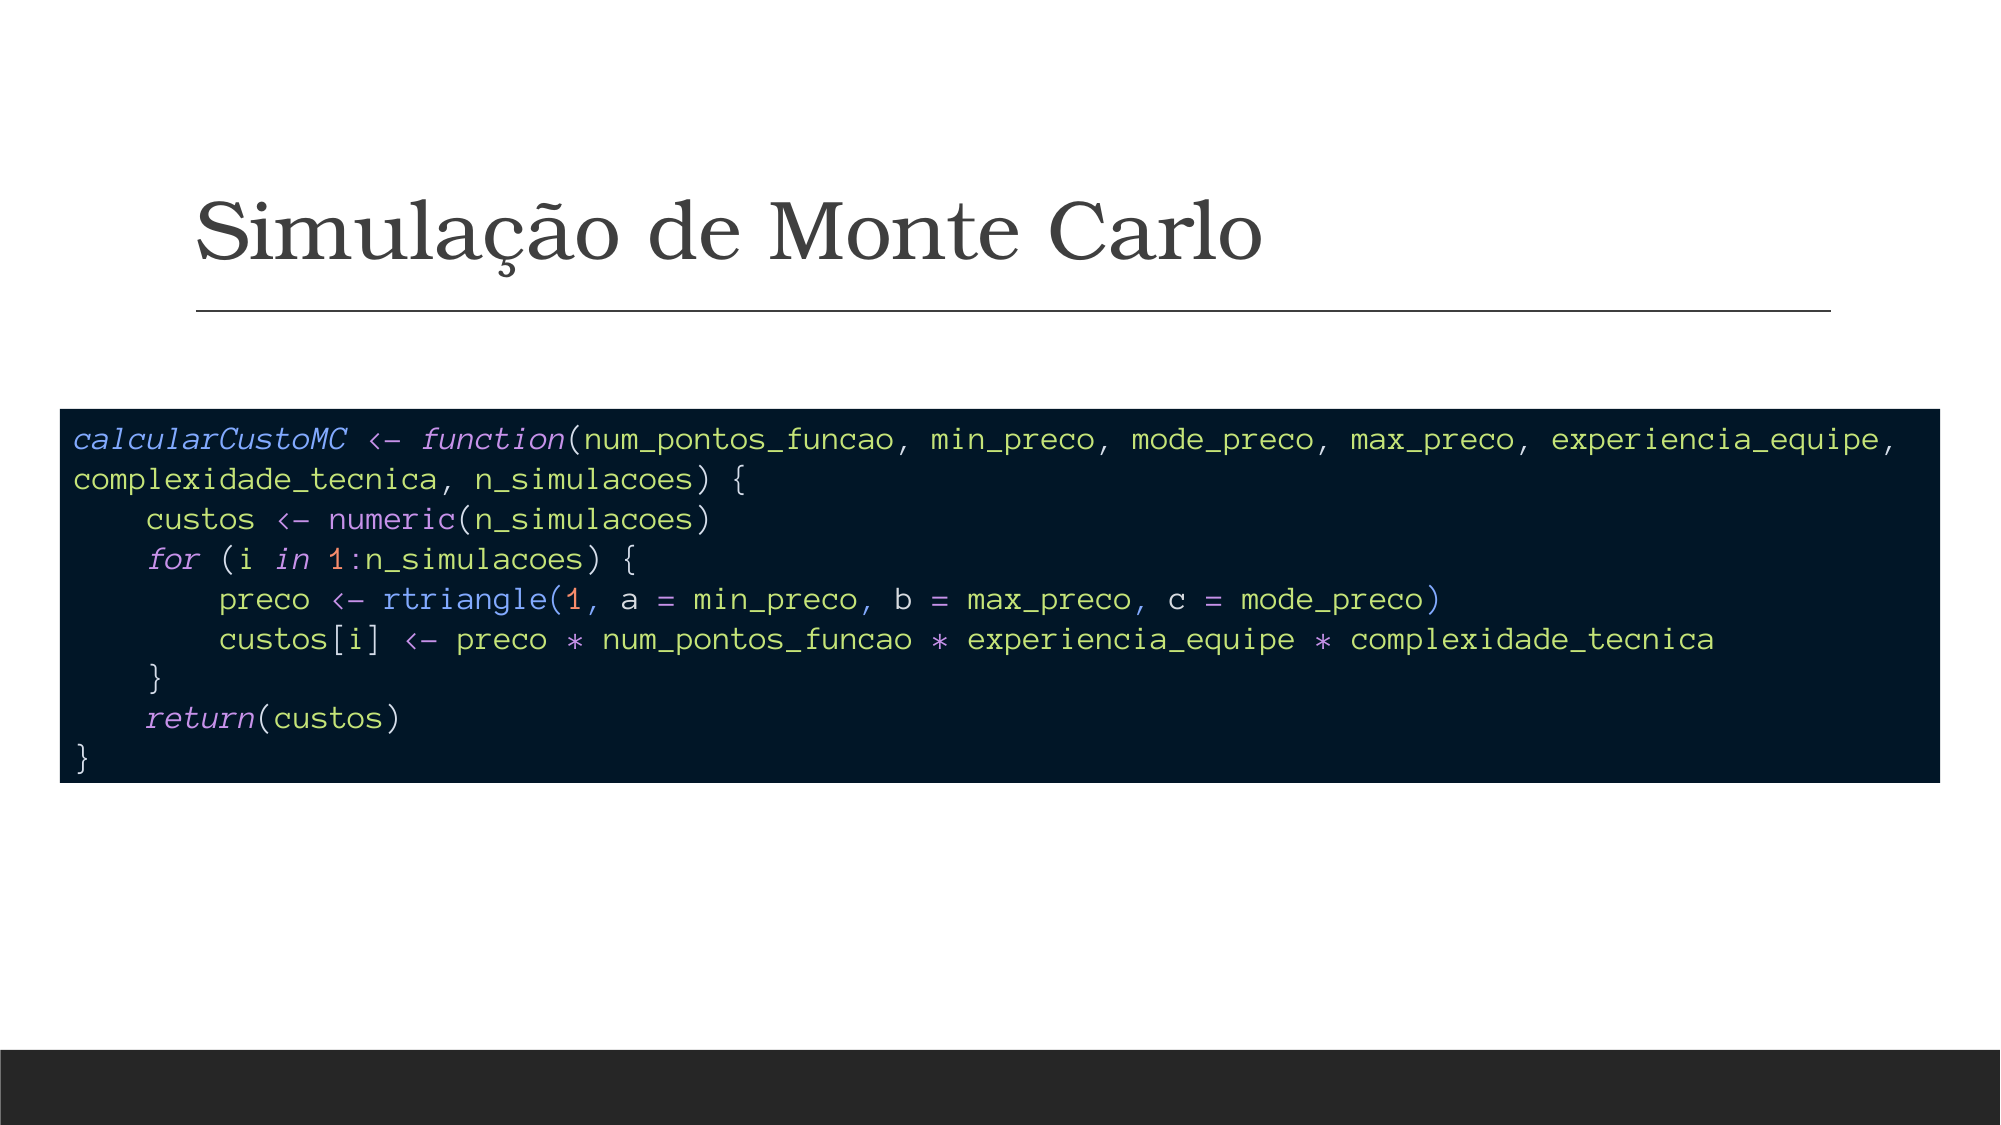

# Simulação de Monte Carlo
calcularCustoMC <- function(num_pontos_funcao, min_preco, mode_preco, max_preco, experiencia_equipe, complexidade_tecnica, n_simulacoes) {
    custos <- numeric(n_simulacoes)
    for (i in 1:n_simulacoes) {
        preco <- rtriangle(1, a = min_preco, b = max_preco, c = mode_preco)
        custos[i] <- preco * num_pontos_funcao * experiencia_equipe * complexidade_tecnica
    }
    return(custos)
}
*